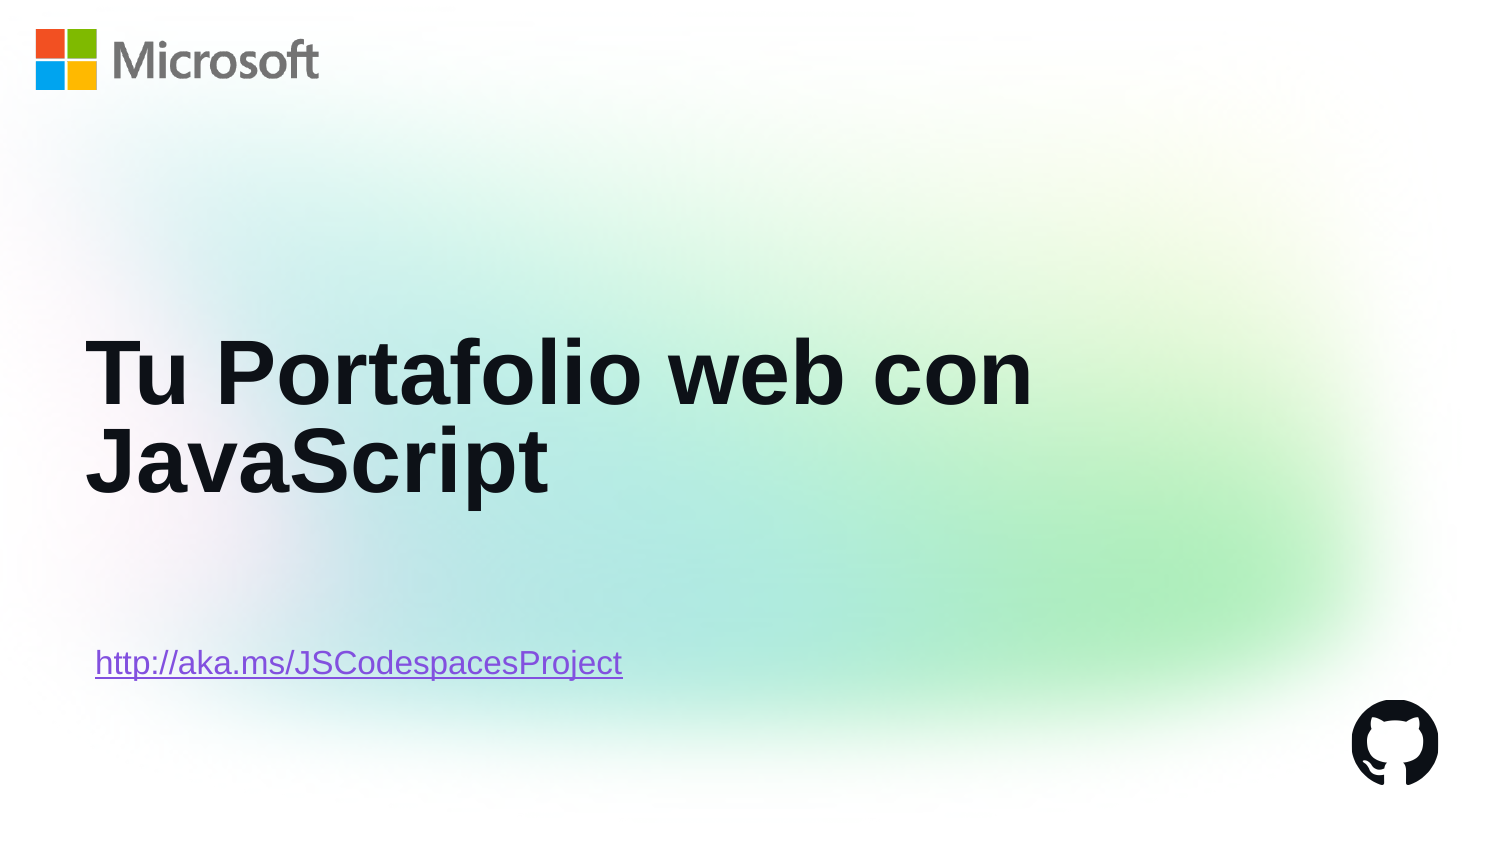

# Tu Portafolio web con JavaScript
http://aka.ms/JSCodespacesProject